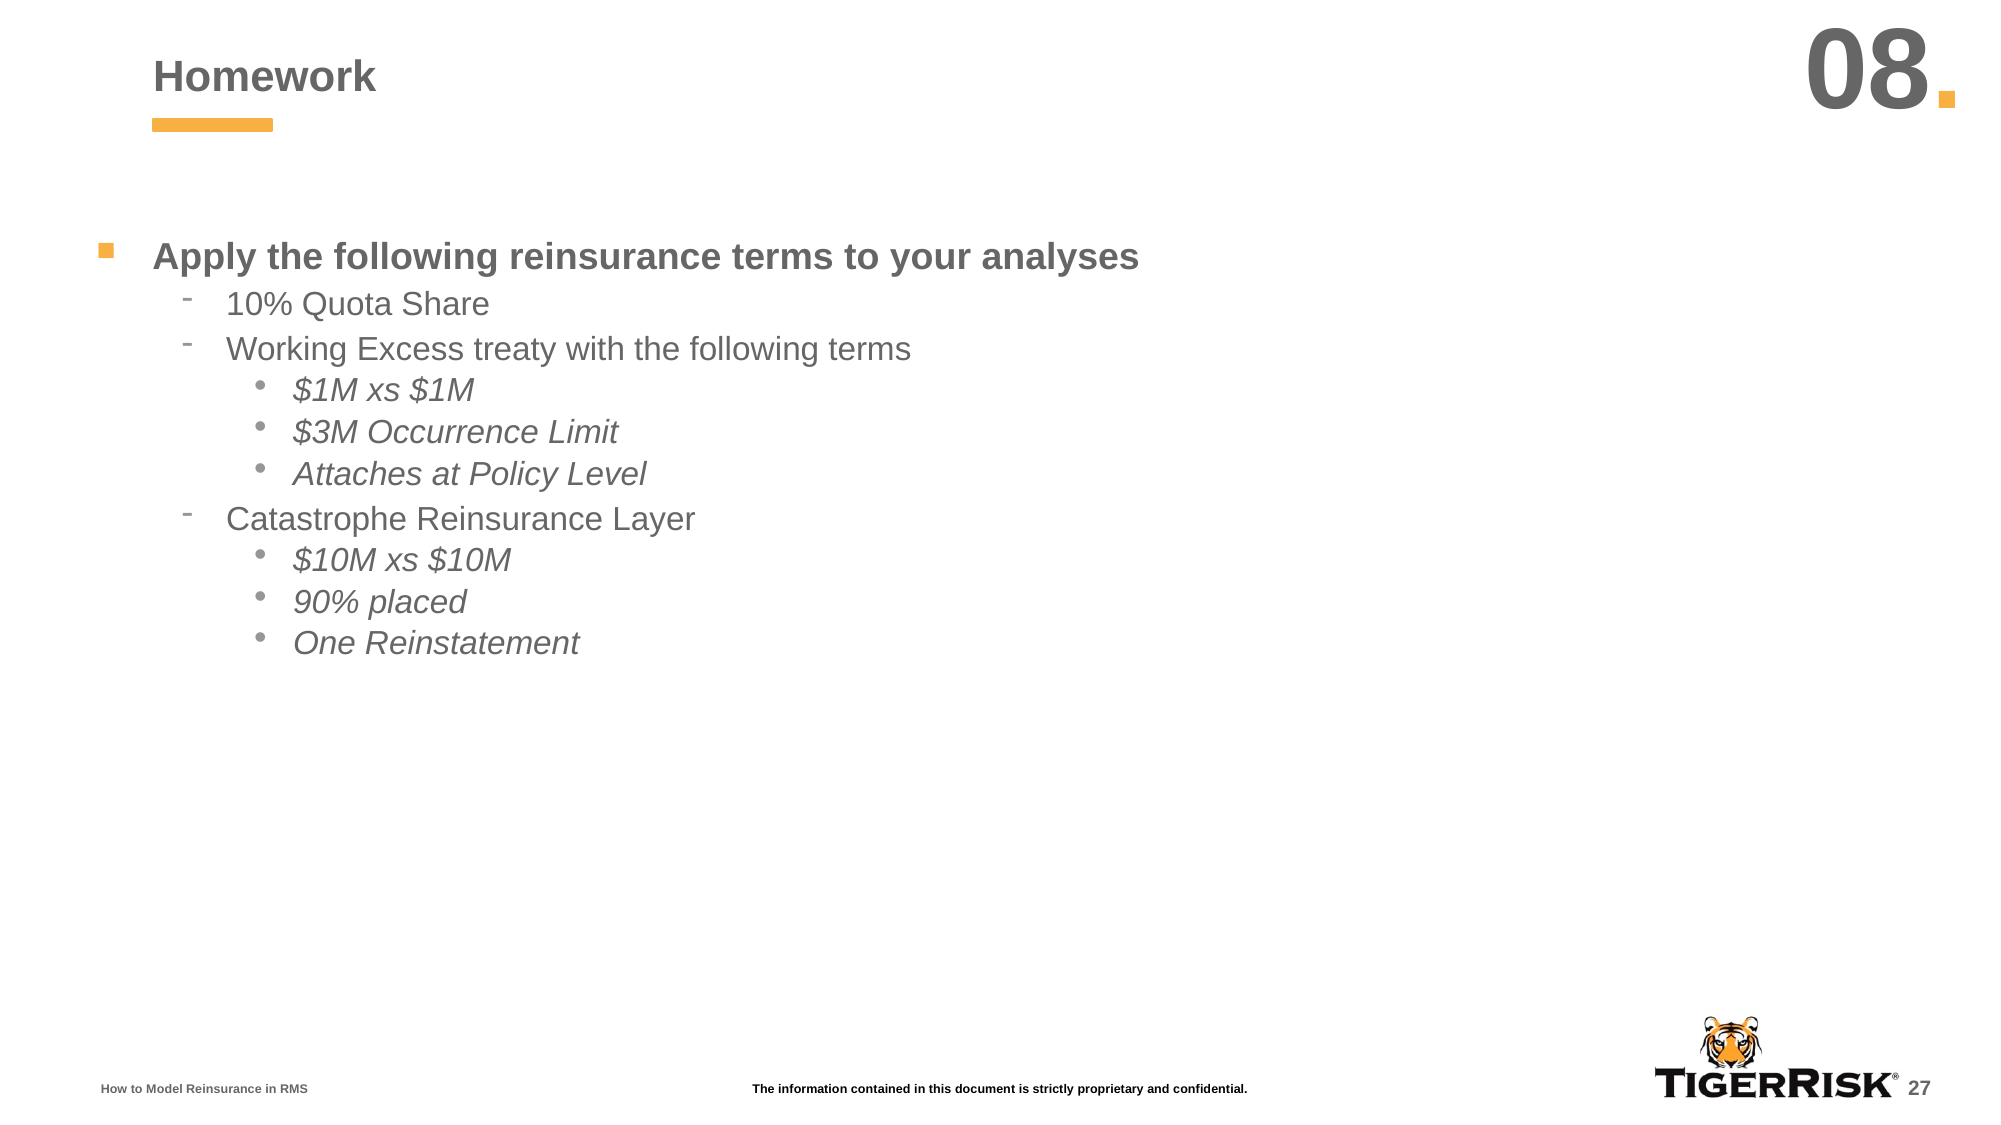

08.
# Homework
Apply the following reinsurance terms to your analyses
10% Quota Share
Working Excess treaty with the following terms
$1M xs $1M
$3M Occurrence Limit
Attaches at Policy Level
Catastrophe Reinsurance Layer
$10M xs $10M
90% placed
One Reinstatement